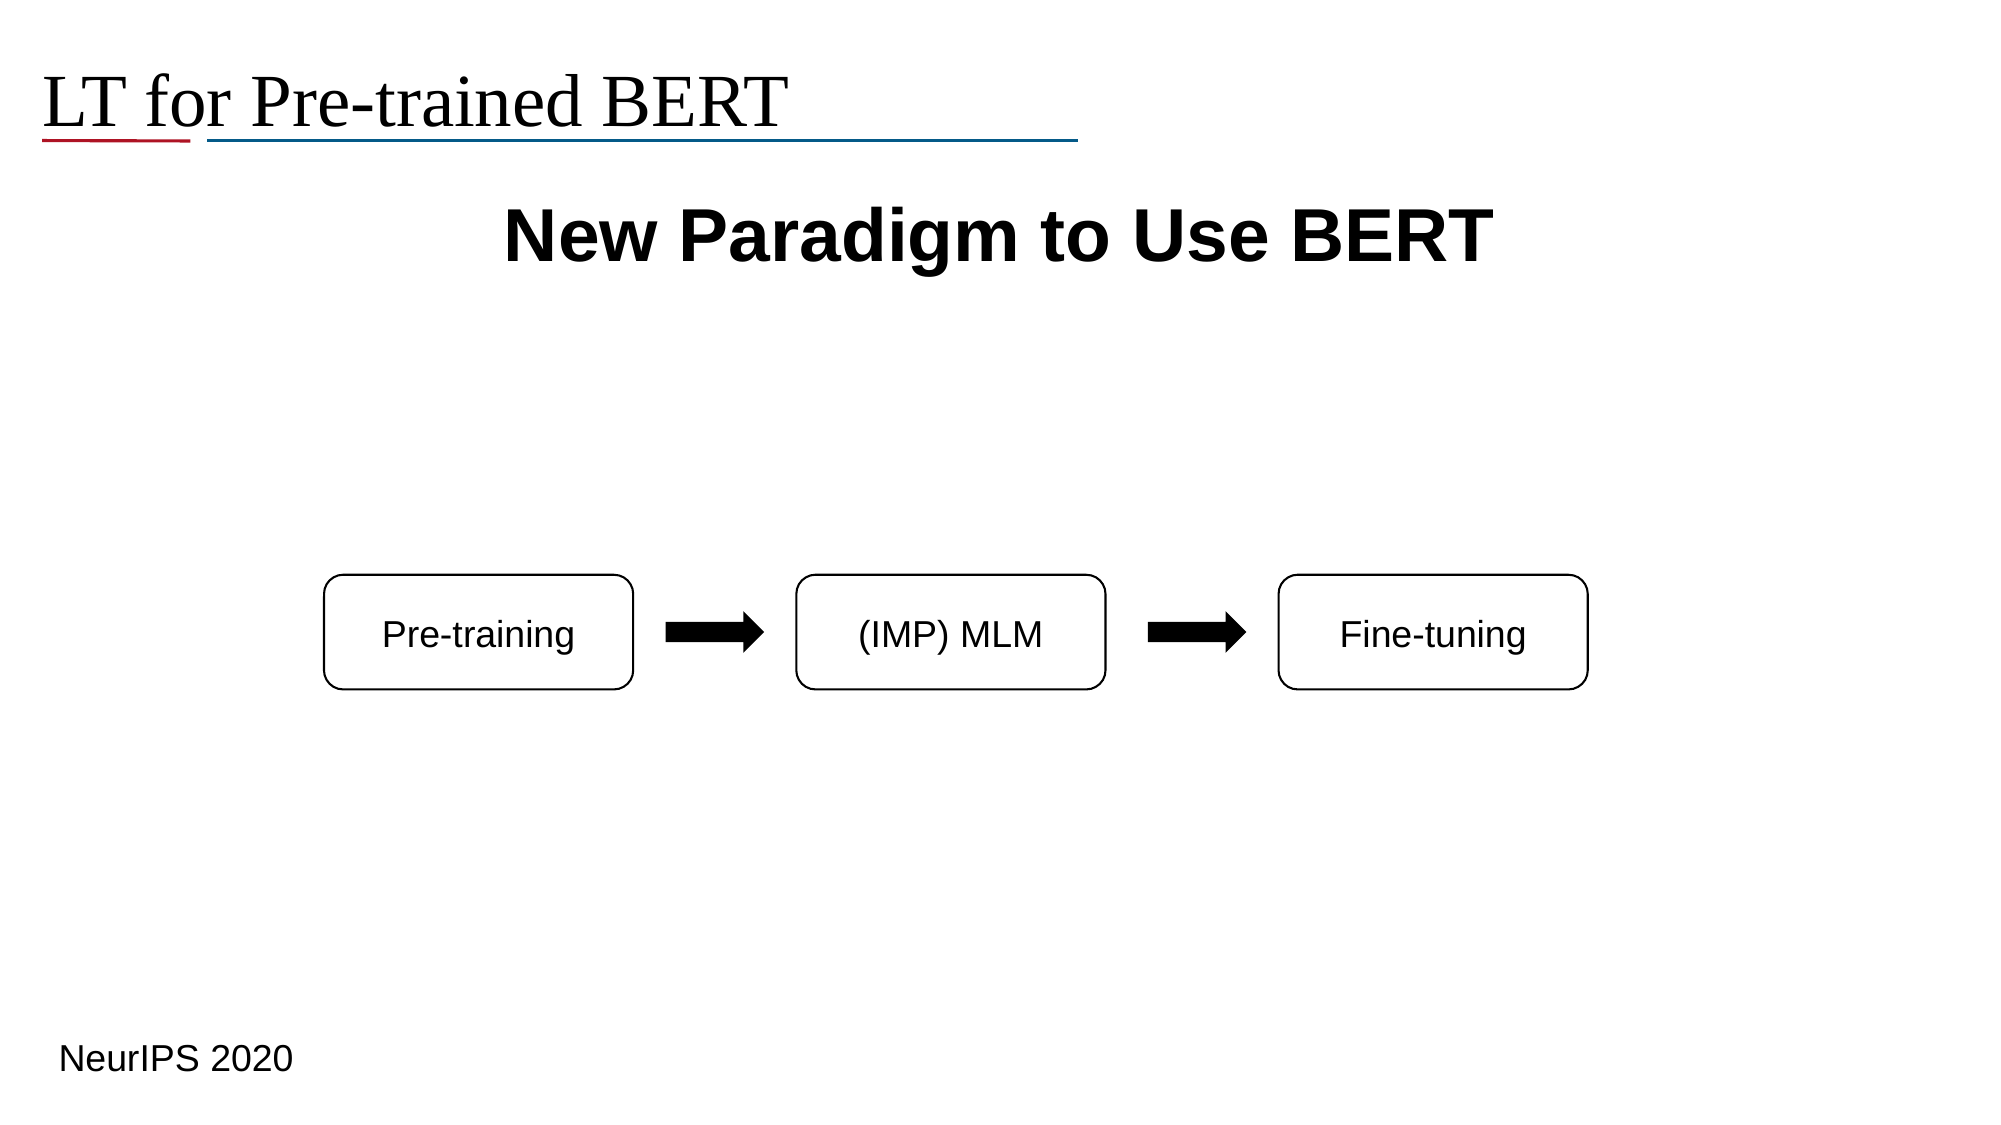

# LT for Pre-trained BERT
New Paradigm to Use BERT
Pre-training
(IMP) MLM
Fine-tuning

NeurIPS 2020